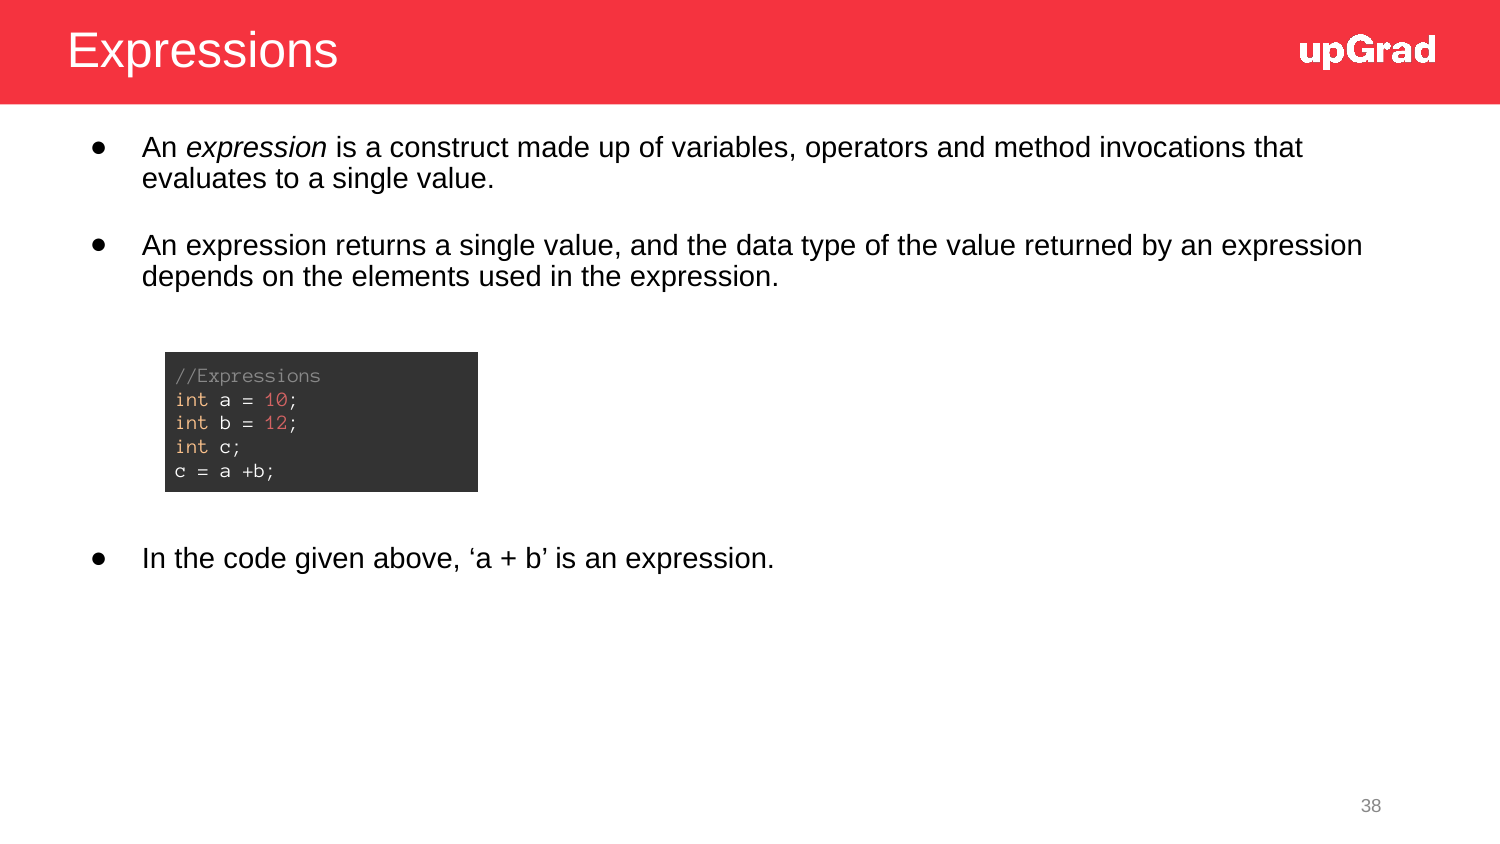

# Expressions
An expression is a construct made up of variables, operators and method invocations that evaluates to a single value.
An expression returns a single value, and the data type of the value returned by an expression depends on the elements used in the expression.

In the code given above, ‘a + b’ is an expression.

| //Expressions int a = 10; int b = 12; int c; c = a +b; |
| --- |
38